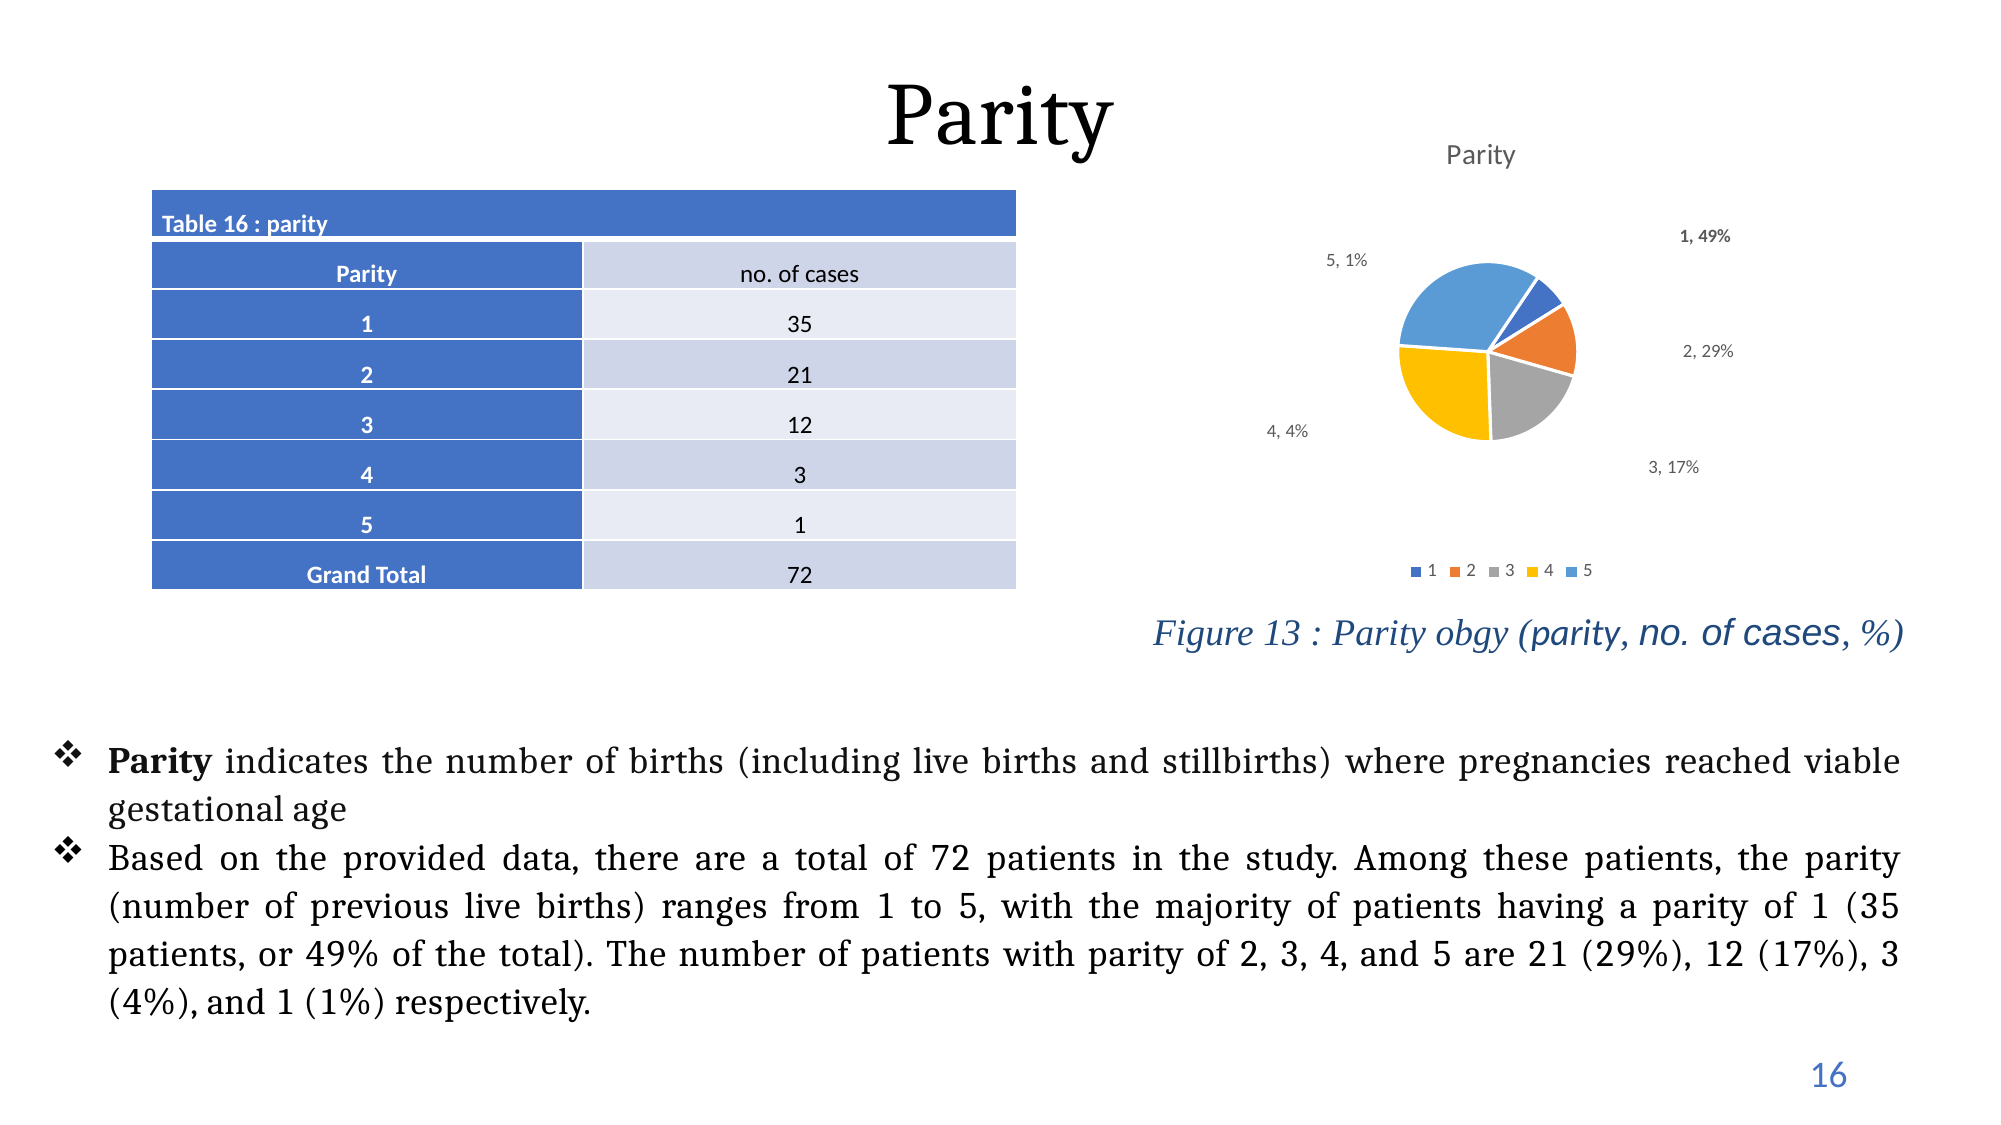

# Parity

### Chart: Parity

| Category |  |  |
|---|---|---|
| Table 16 : parity |  |
| --- | --- |
| Parity | no. of cases |
| 1 | 35 |
| 2 | 21 |
| 3 | 12 |
| 4 | 3 |
| 5 | 1 |
| Grand Total | 72 |
Figure 13 : Parity obgy (parity, no. of cases, %)

Parity indicates the number of births (including live births and stillbirths) where pregnancies reached viable gestational age
Based on the provided data, there are a total of 72 patients in the study. Among these patients, the parity (number of previous live births) ranges from 1 to 5, with the majority of patients having a parity of 1 (35 patients, or 49% of the total). The number of patients with parity of 2, 3, 4, and 5 are 21 (29%), 12 (17%), 3 (4%), and 1 (1%) respectively.
16